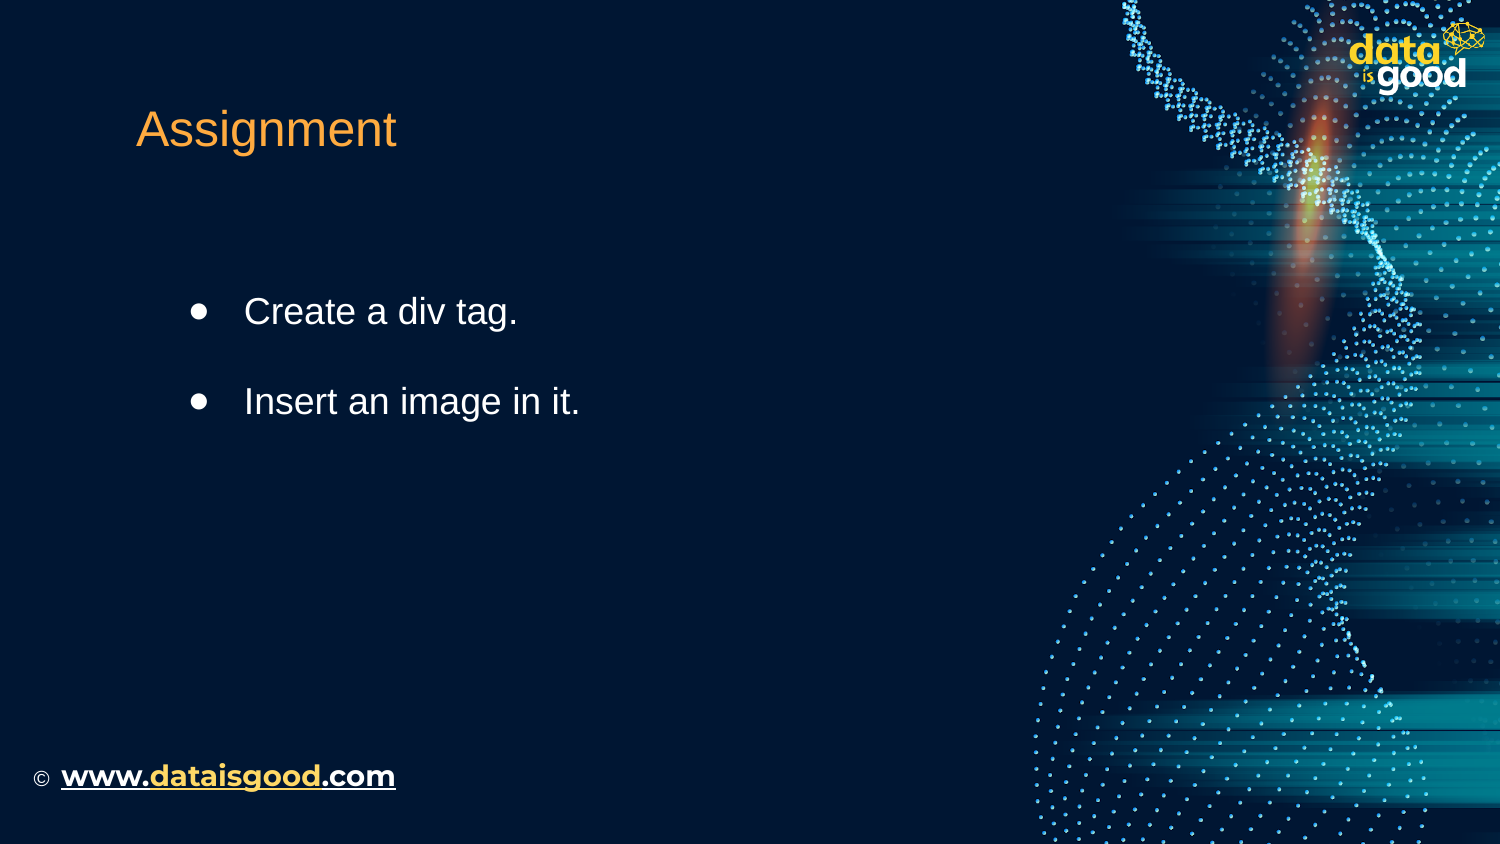

# Assignment
Create a div tag.
Insert an image in it.